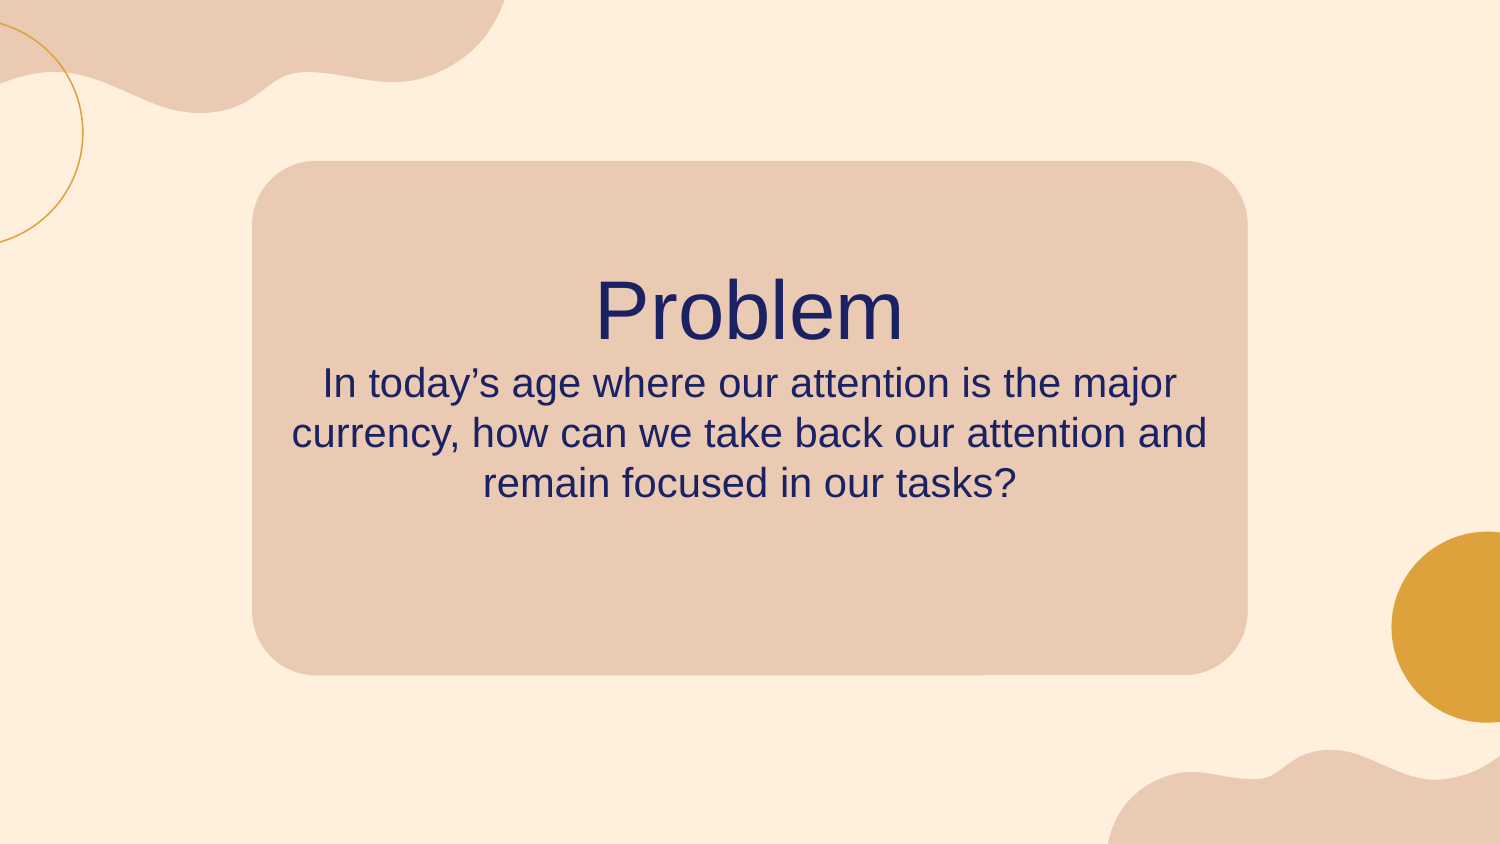

# Problem In today’s age where our attention is the major currency, how can we take back our attention and remain focused in our tasks?